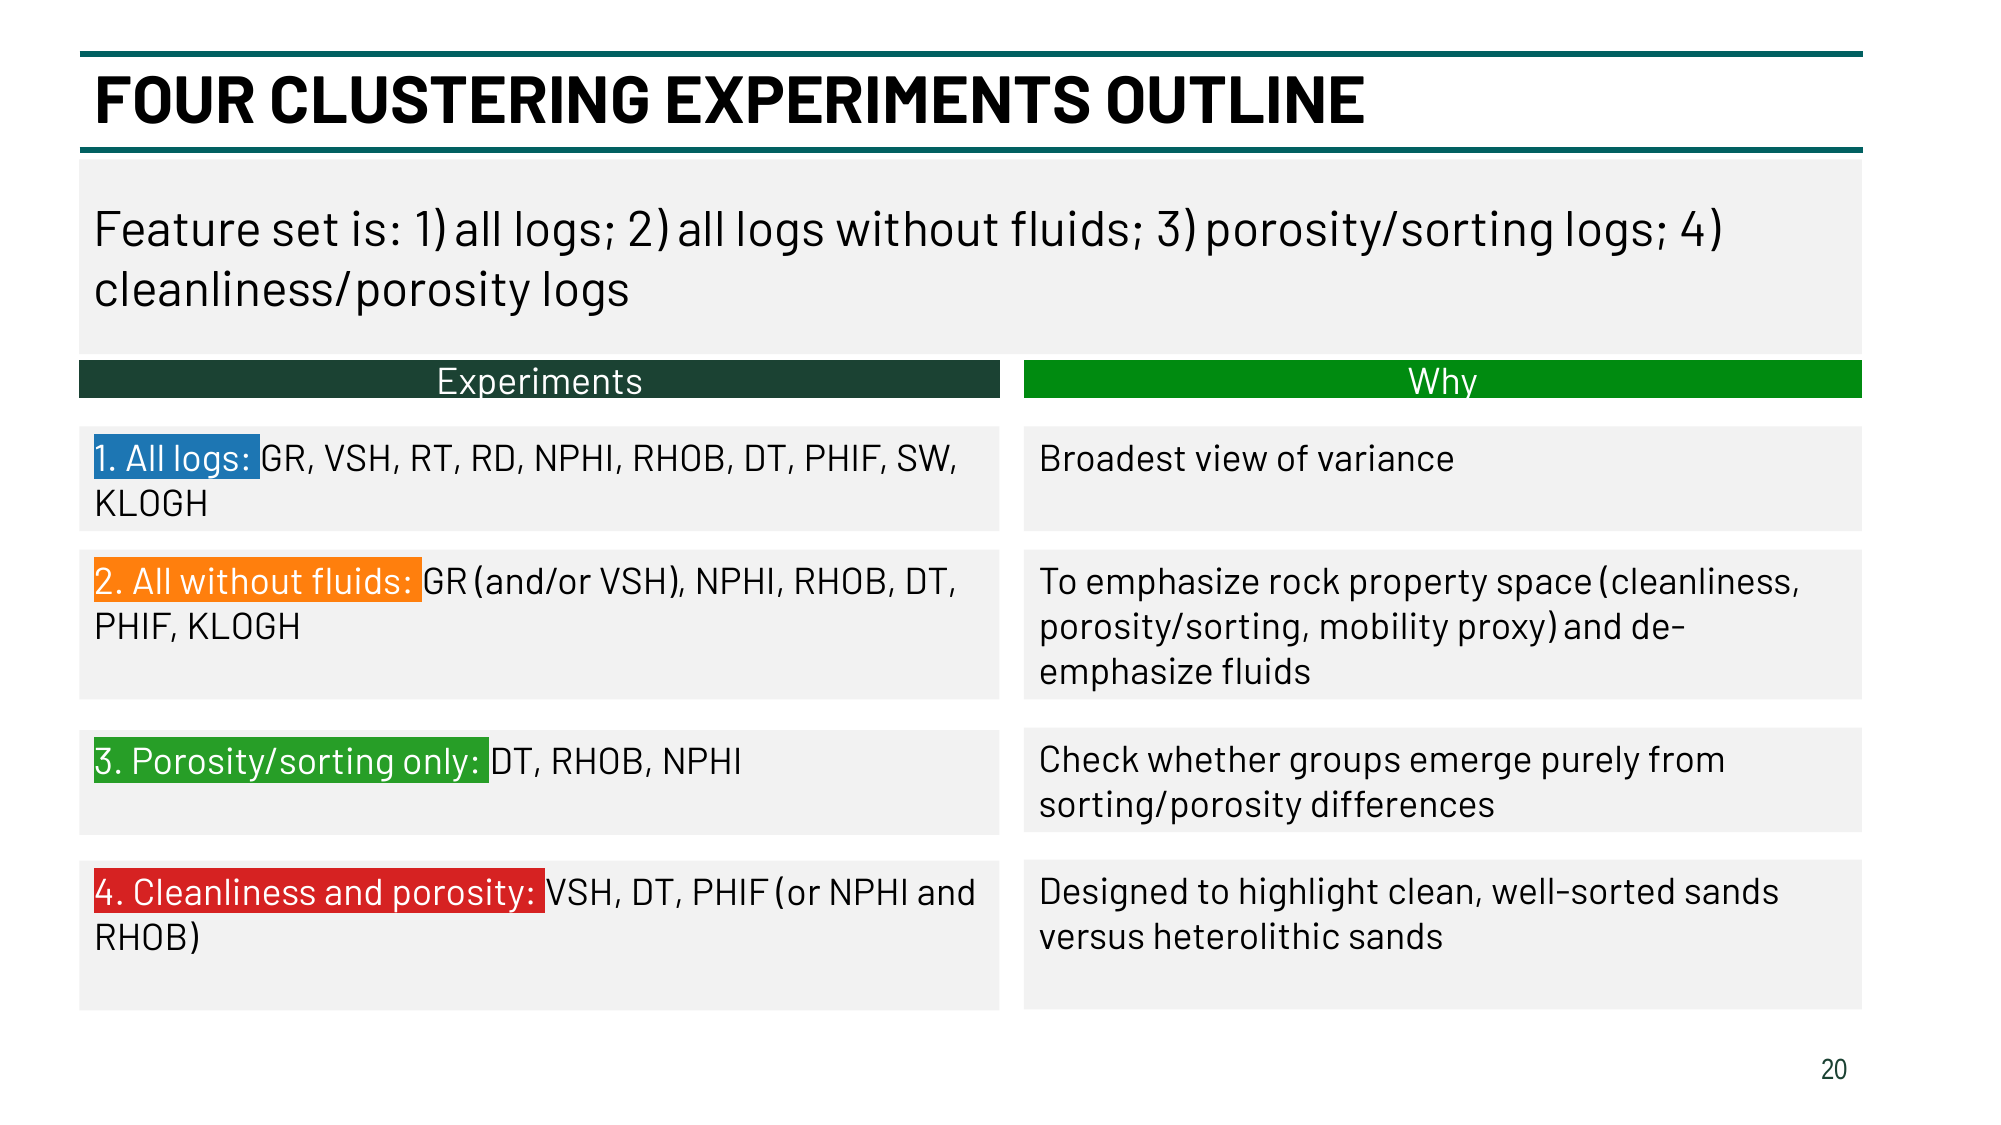

# Four clustering experiments outline
Feature set is: 1) all logs; 2) all logs without fluids; 3) porosity/sorting logs; 4) cleanliness/porosity logs
Why
Experiments
1. All logs: GR, VSH, RT, RD, NPHI, RHOB, DT, PHIF, SW, KLOGH
Broadest view of variance

2. All without fluids: GR (and/or VSH), NPHI, RHOB, DT, PHIF, KLOGH

To emphasize rock property space (cleanliness, porosity/sorting, mobility proxy) and de-emphasize fluids
Check whether groups emerge purely from sorting/porosity differences
3. Porosity/sorting only: DT, RHOB, NPHI

Designed to highlight clean, well-sorted sands versus heterolithic sands

4. Cleanliness and porosity: VSH, DT, PHIF (or NPHI and RHOB)

20